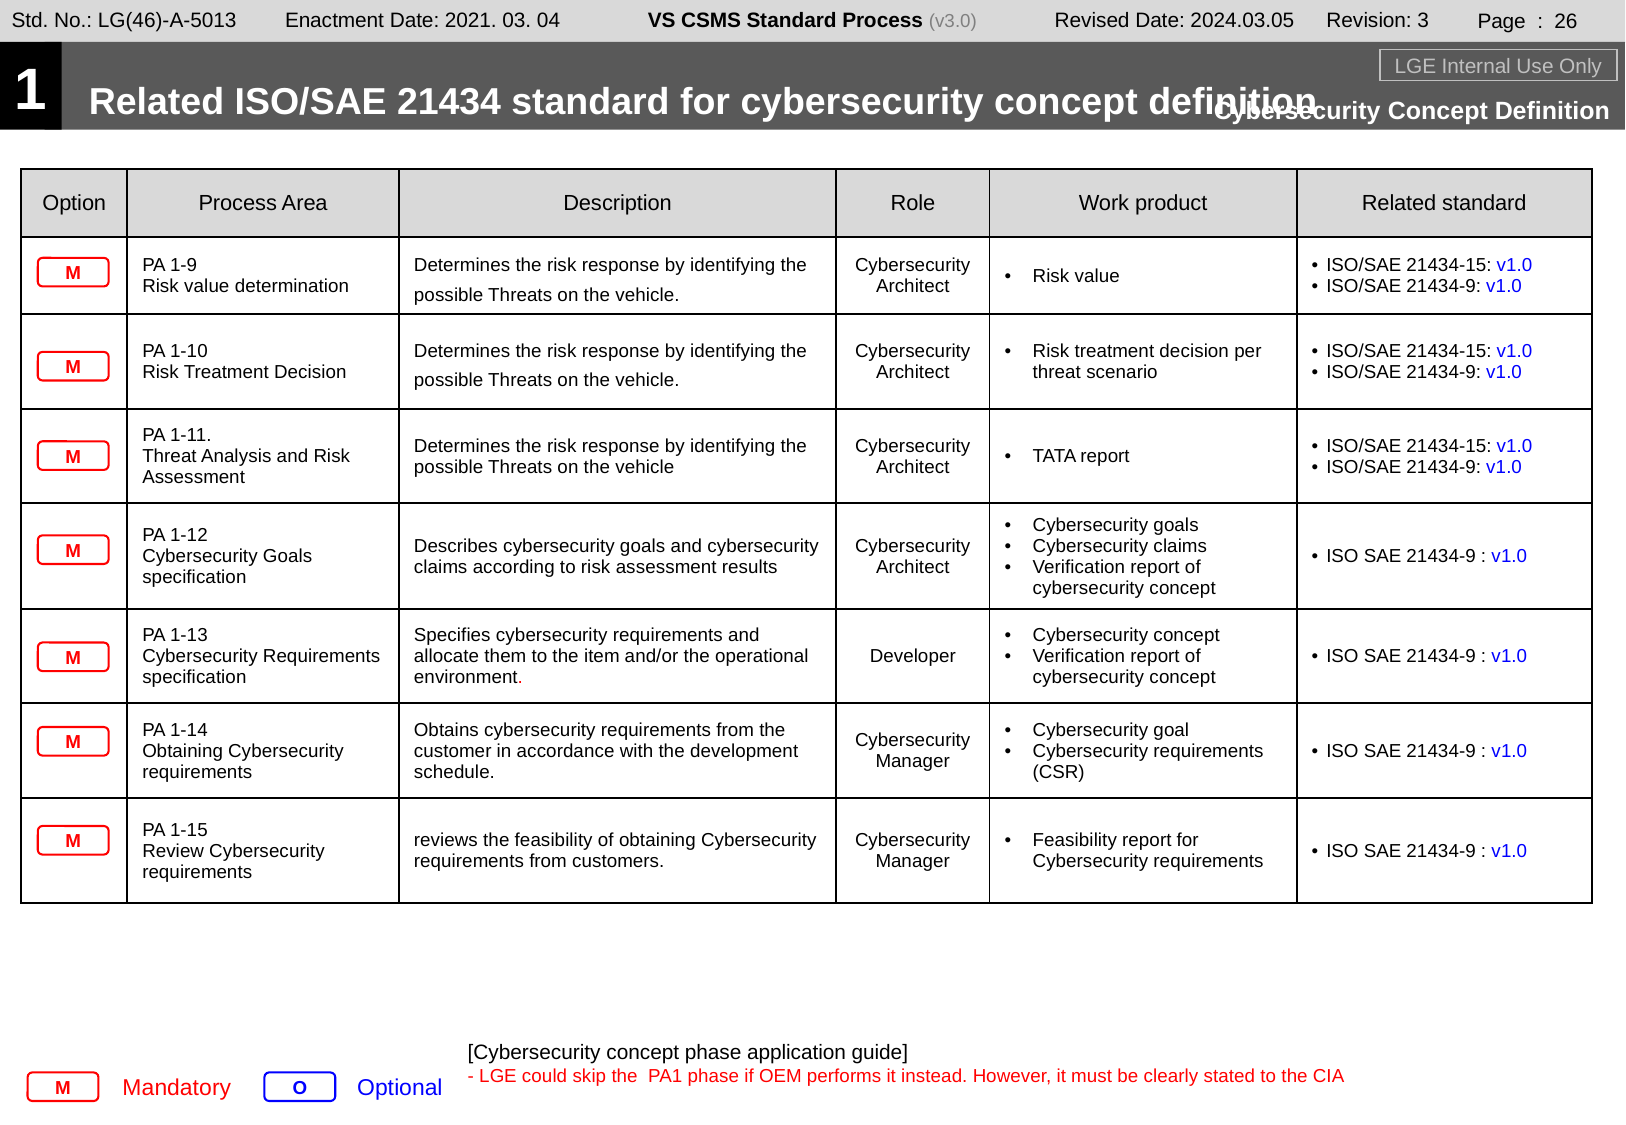

Page  :  26
1
Related ISO/SAE 21434 standard for cybersecurity concept definition
LGE Internal Use Only
Cybersecurity Concept Definition
| Option | Process Area | Description | Role | Work product | Related standard |
| --- | --- | --- | --- | --- | --- |
|  | PA 1-9 Risk value determination | Determines the risk response by identifying the possible Threats on the vehicle. | Cybersecurity Architect | Risk value | ISO/SAE 21434-15: v1.0 ISO/SAE 21434-9: v1.0 |
|  | PA 1-10 Risk Treatment Decision | Determines the risk response by identifying the possible Threats on the vehicle. | Cybersecurity Architect | Risk treatment decision per threat scenario | ISO/SAE 21434-15: v1.0 ISO/SAE 21434-9: v1.0 |
|  | PA 1-11. Threat Analysis and Risk Assessment | Determines the risk response by identifying the possible Threats on the vehicle | Cybersecurity Architect | TATA report | ISO/SAE 21434-15: v1.0 ISO/SAE 21434-9: v1.0 |
|  | PA 1-12 Cybersecurity Goals specification | Describes cybersecurity goals and cybersecurity claims according to risk assessment results | Cybersecurity Architect | Cybersecurity goals Cybersecurity claims Verification report of cybersecurity concept | ISO SAE 21434-9 : v1.0 |
|  | PA 1-13 Cybersecurity Requirements specification | Specifies cybersecurity requirements and allocate them to the item and/or the operational environment. | Developer | Cybersecurity concept Verification report of cybersecurity concept | ISO SAE 21434-9 : v1.0 |
|  | PA 1-14 Obtaining Cybersecurity requirements | Obtains cybersecurity requirements from the customer in accordance with the development schedule. | Cybersecurity Manager | Cybersecurity goal Cybersecurity requirements (CSR) | ISO SAE 21434-9 : v1.0 |
|  | PA 1-15 Review Cybersecurity requirements | reviews the feasibility of obtaining Cybersecurity requirements from customers. | Cybersecurity Manager | Feasibility report for Cybersecurity requirements | ISO SAE 21434-9 : v1.0 |
M
M
M
M
M
M
M
[Cybersecurity concept phase application guide]
- LGE could skip the  PA1 phase if OEM performs it instead. However, it must be clearly stated to the CIA
Mandatory
Optional
M
O